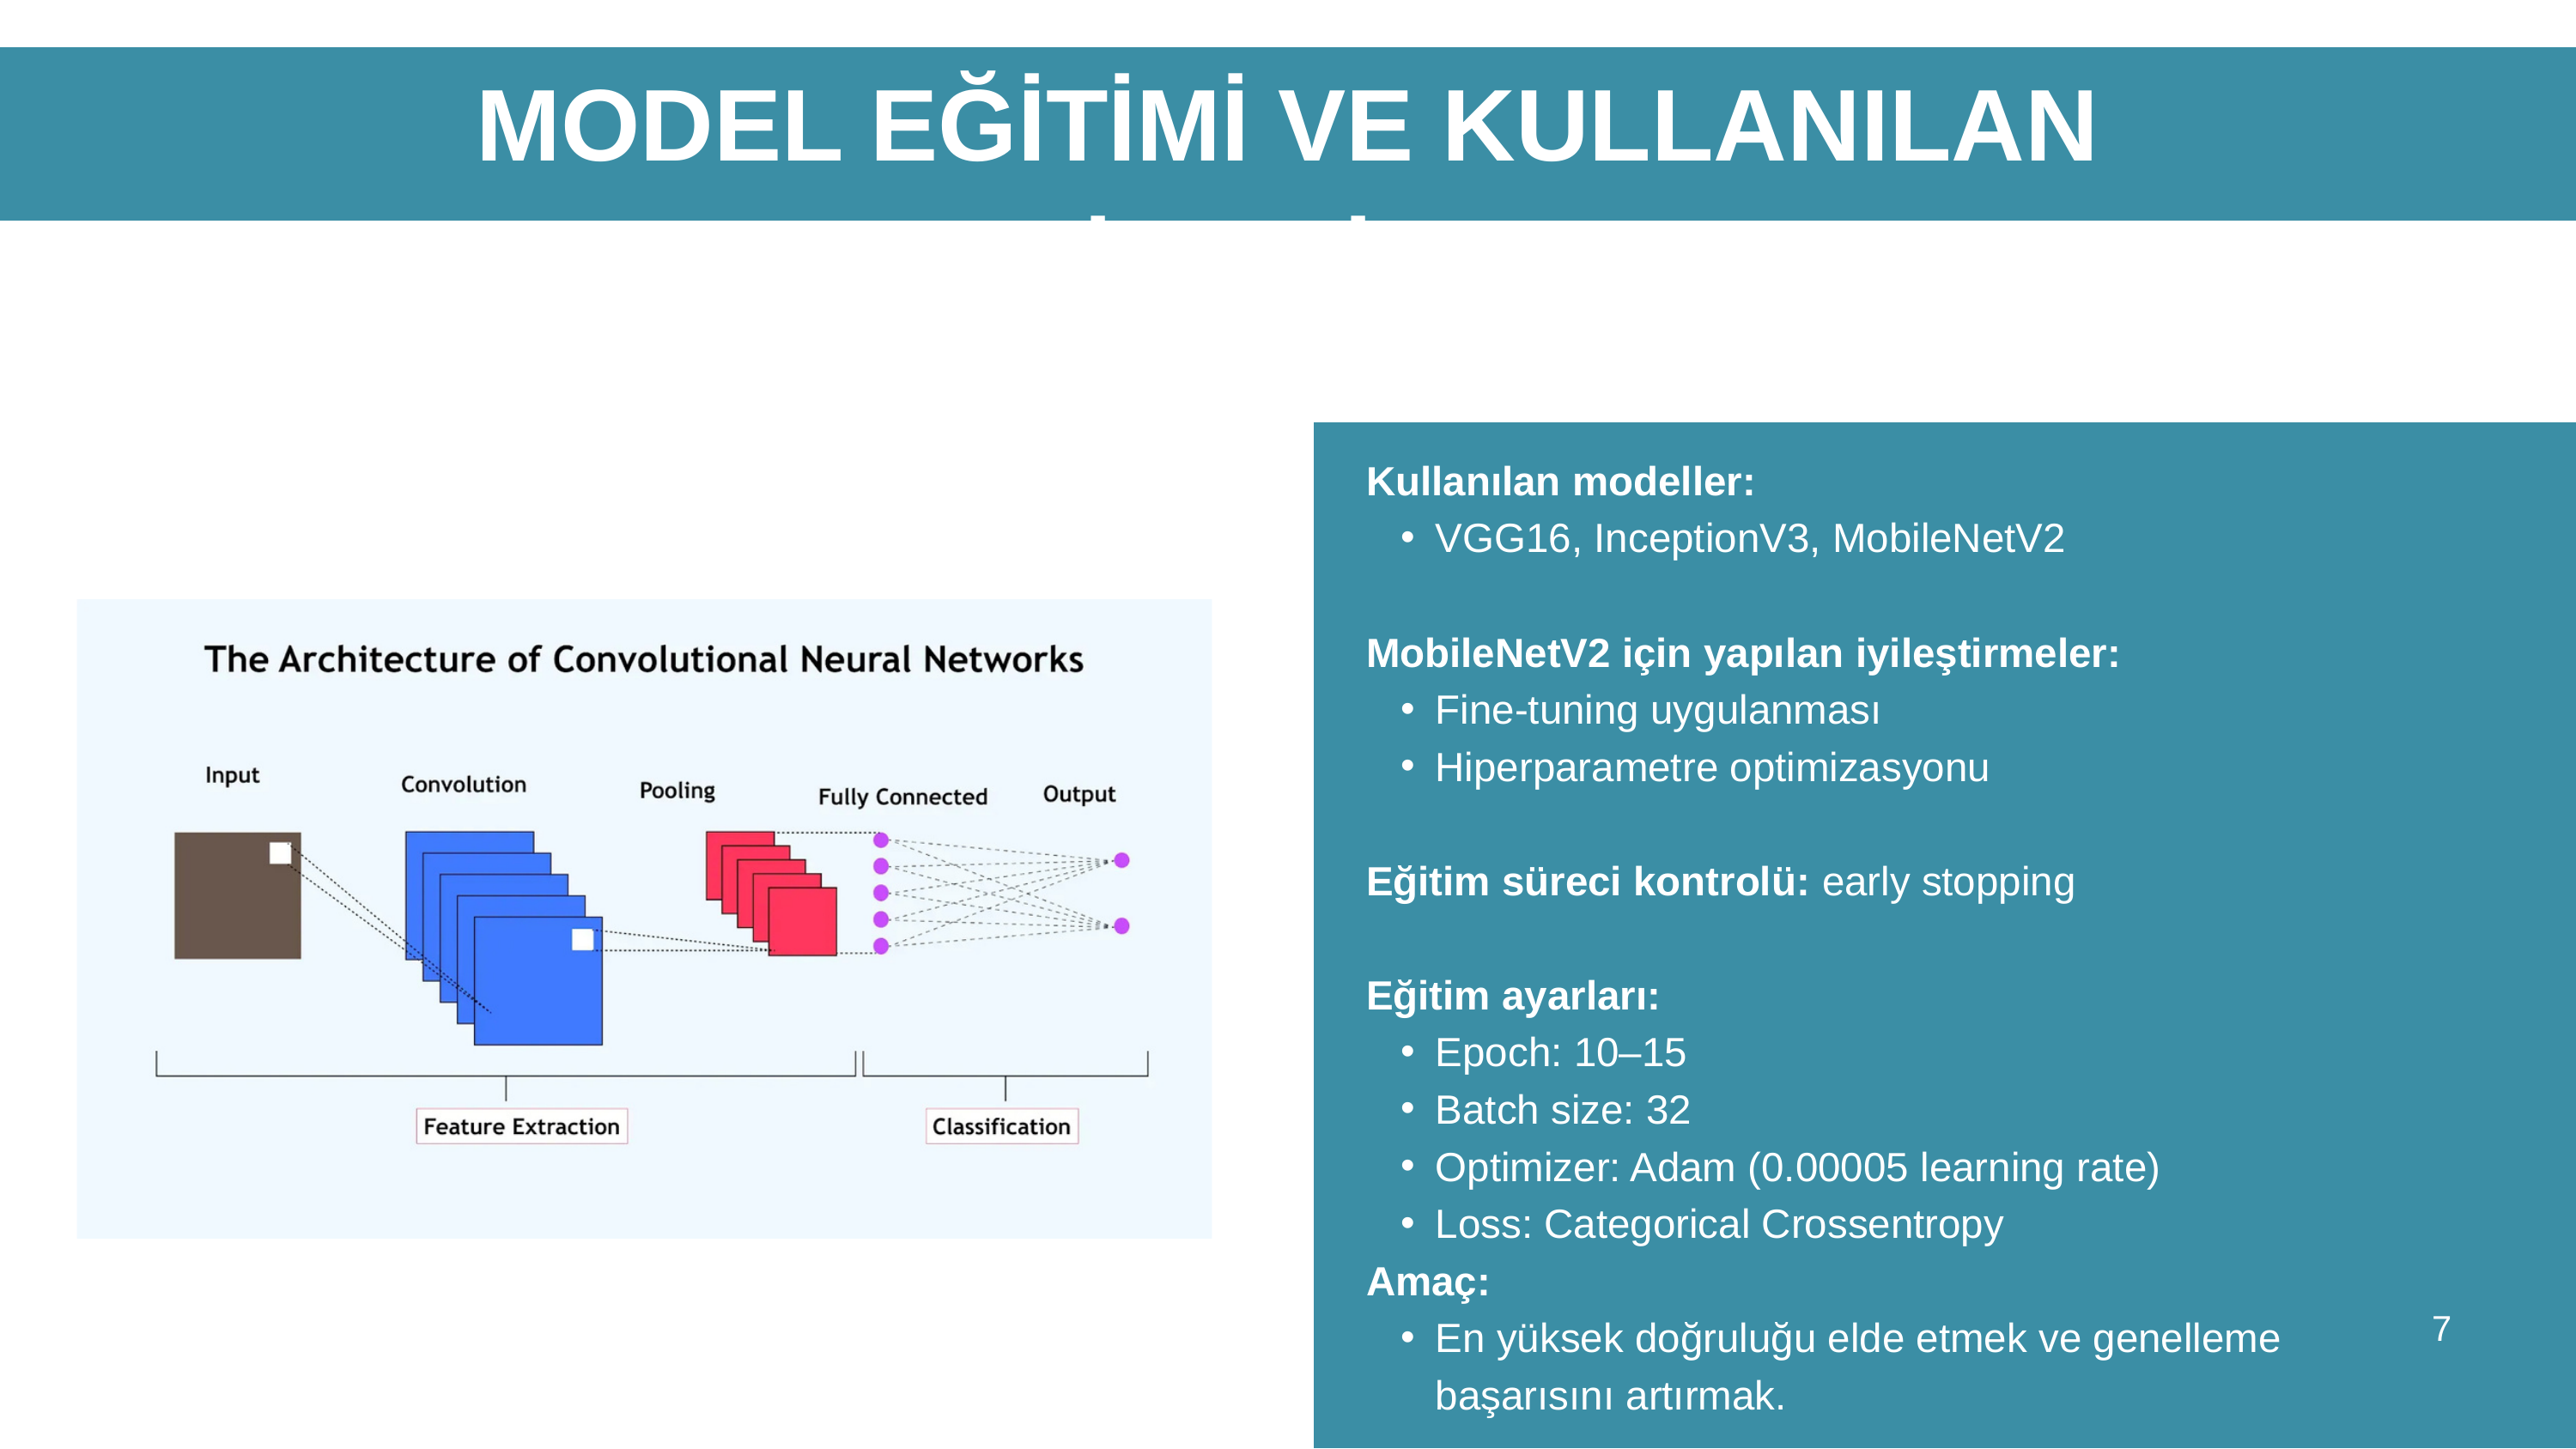

MODEL EĞİTİMİ VE KULLANILAN MİMARİLER

Kullanılan modeller:
VGG16, InceptionV3, MobileNetV2

MobileNetV2 için yapılan iyileştirmeler:
Fine-tuning uygulanması
Hiperparametre optimizasyonu

Eğitim süreci kontrolü: early stopping

Eğitim ayarları:
Epoch: 10–15
Batch size: 32
Optimizer: Adam (0.00005 learning rate)
Loss: Categorical Crossentropy
Amaç:
En yüksek doğruluğu elde etmek ve genelleme başarısını artırmak.

7